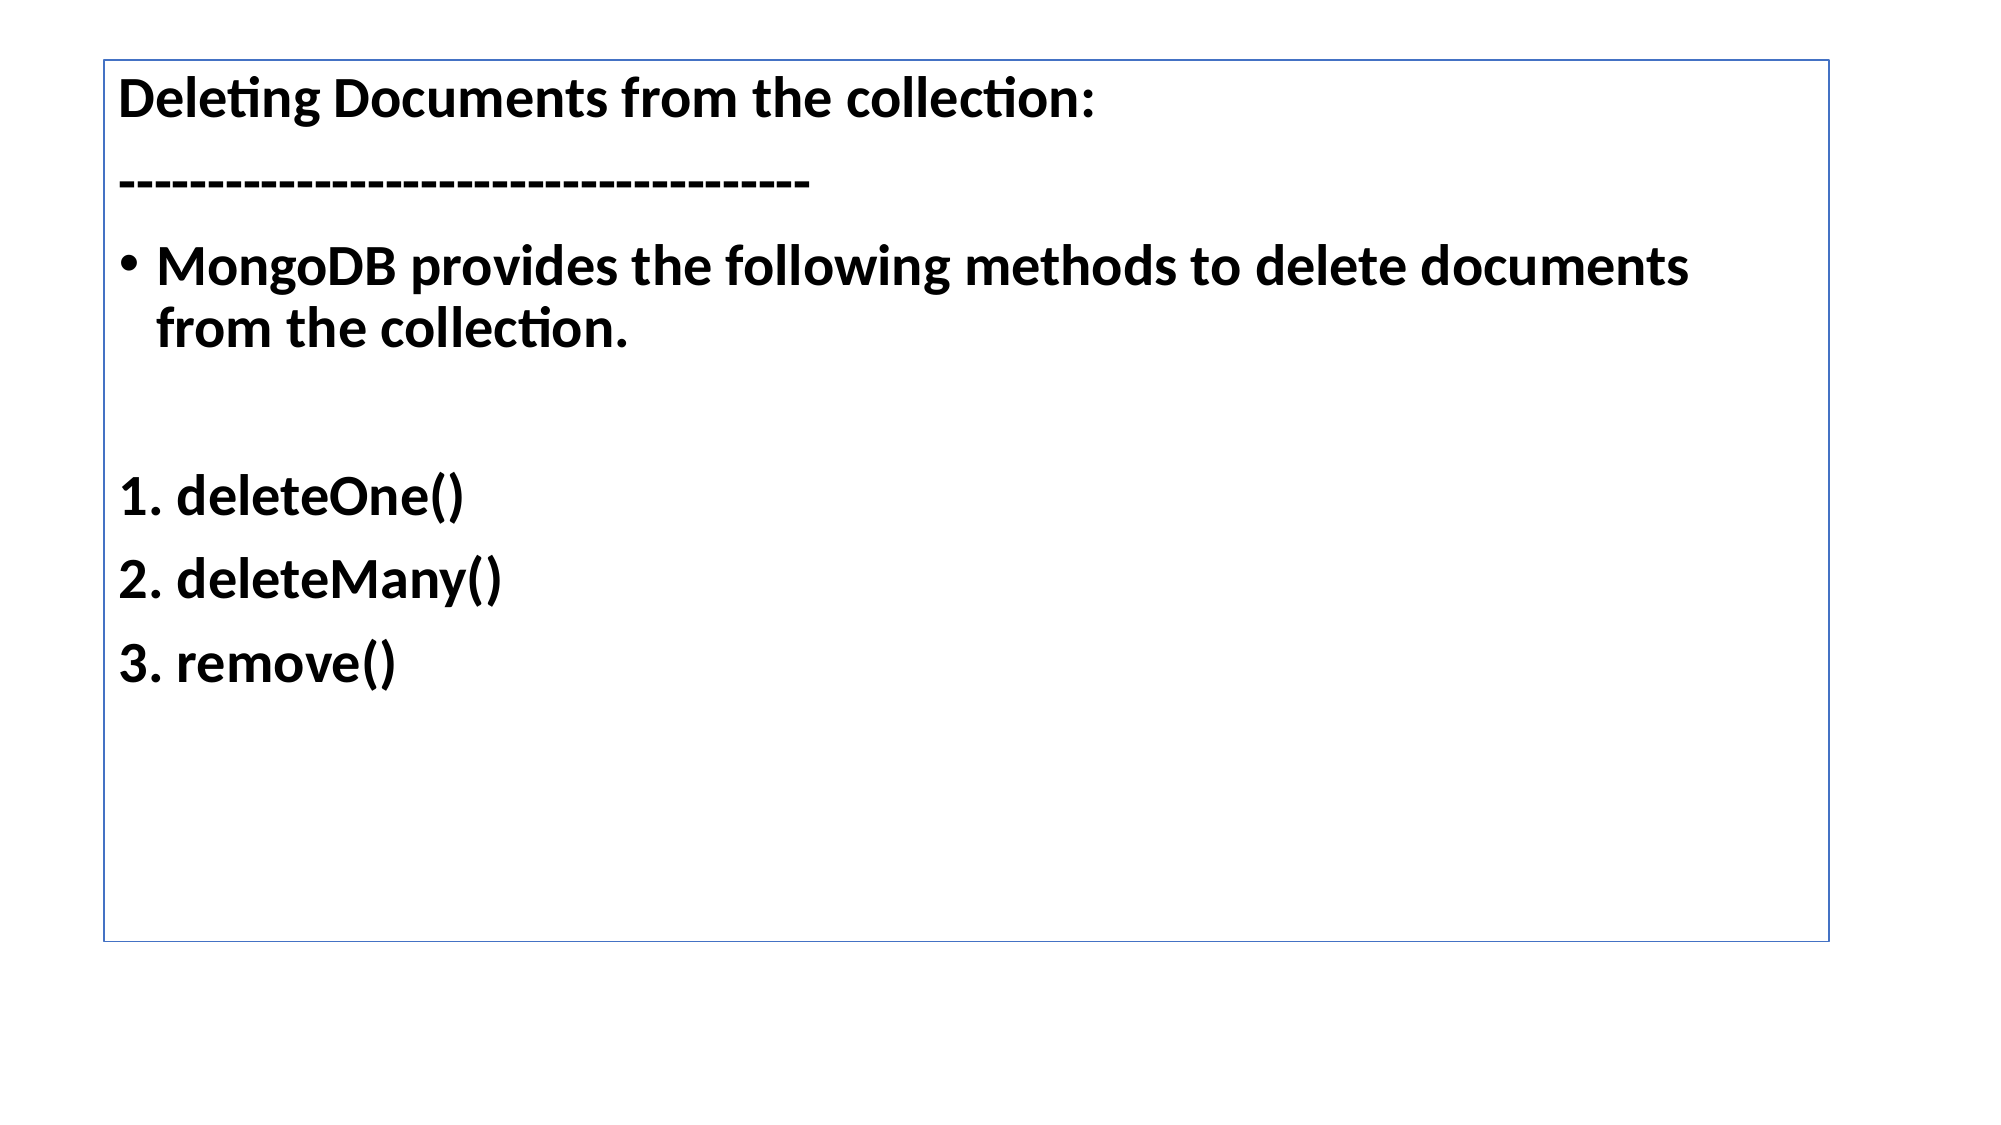

Deleting Documents from the collection:
---------------------------------------
MongoDB provides the following methods to delete documents from the collection.

1. deleteOne()
2. deleteMany()
3. remove()

#